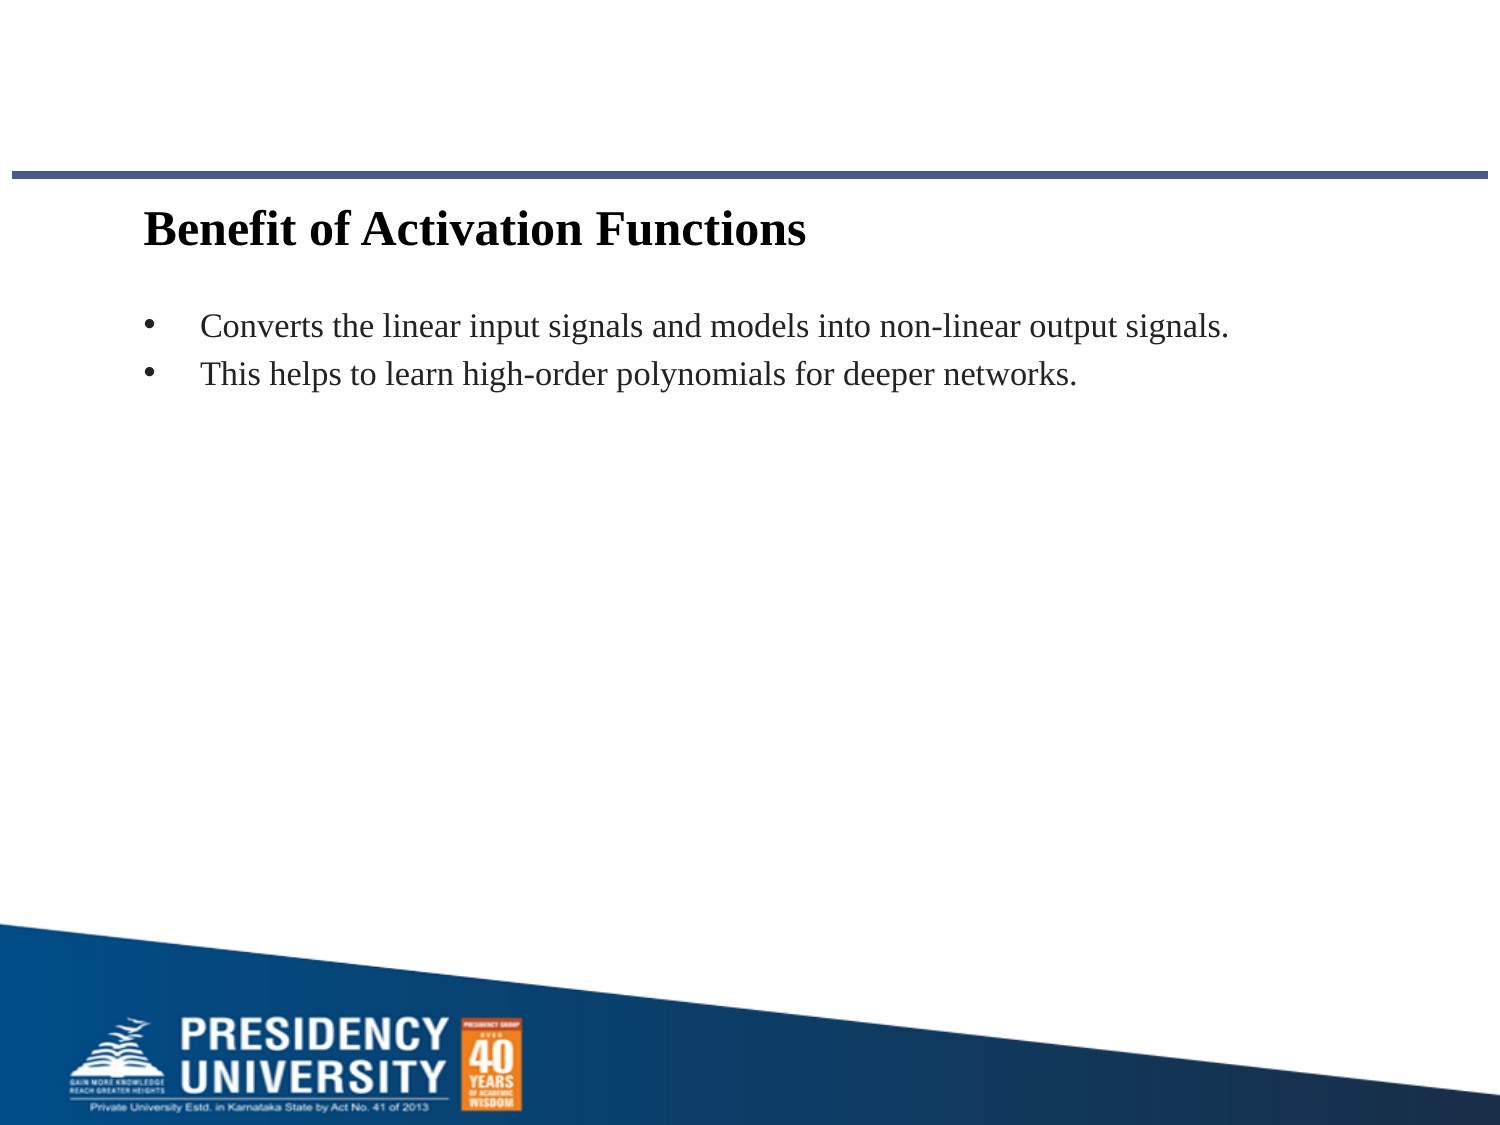

# Benefit of Activation Functions
Converts the linear input signals and models into non-linear output signals.
This helps to learn high-order polynomials for deeper networks.